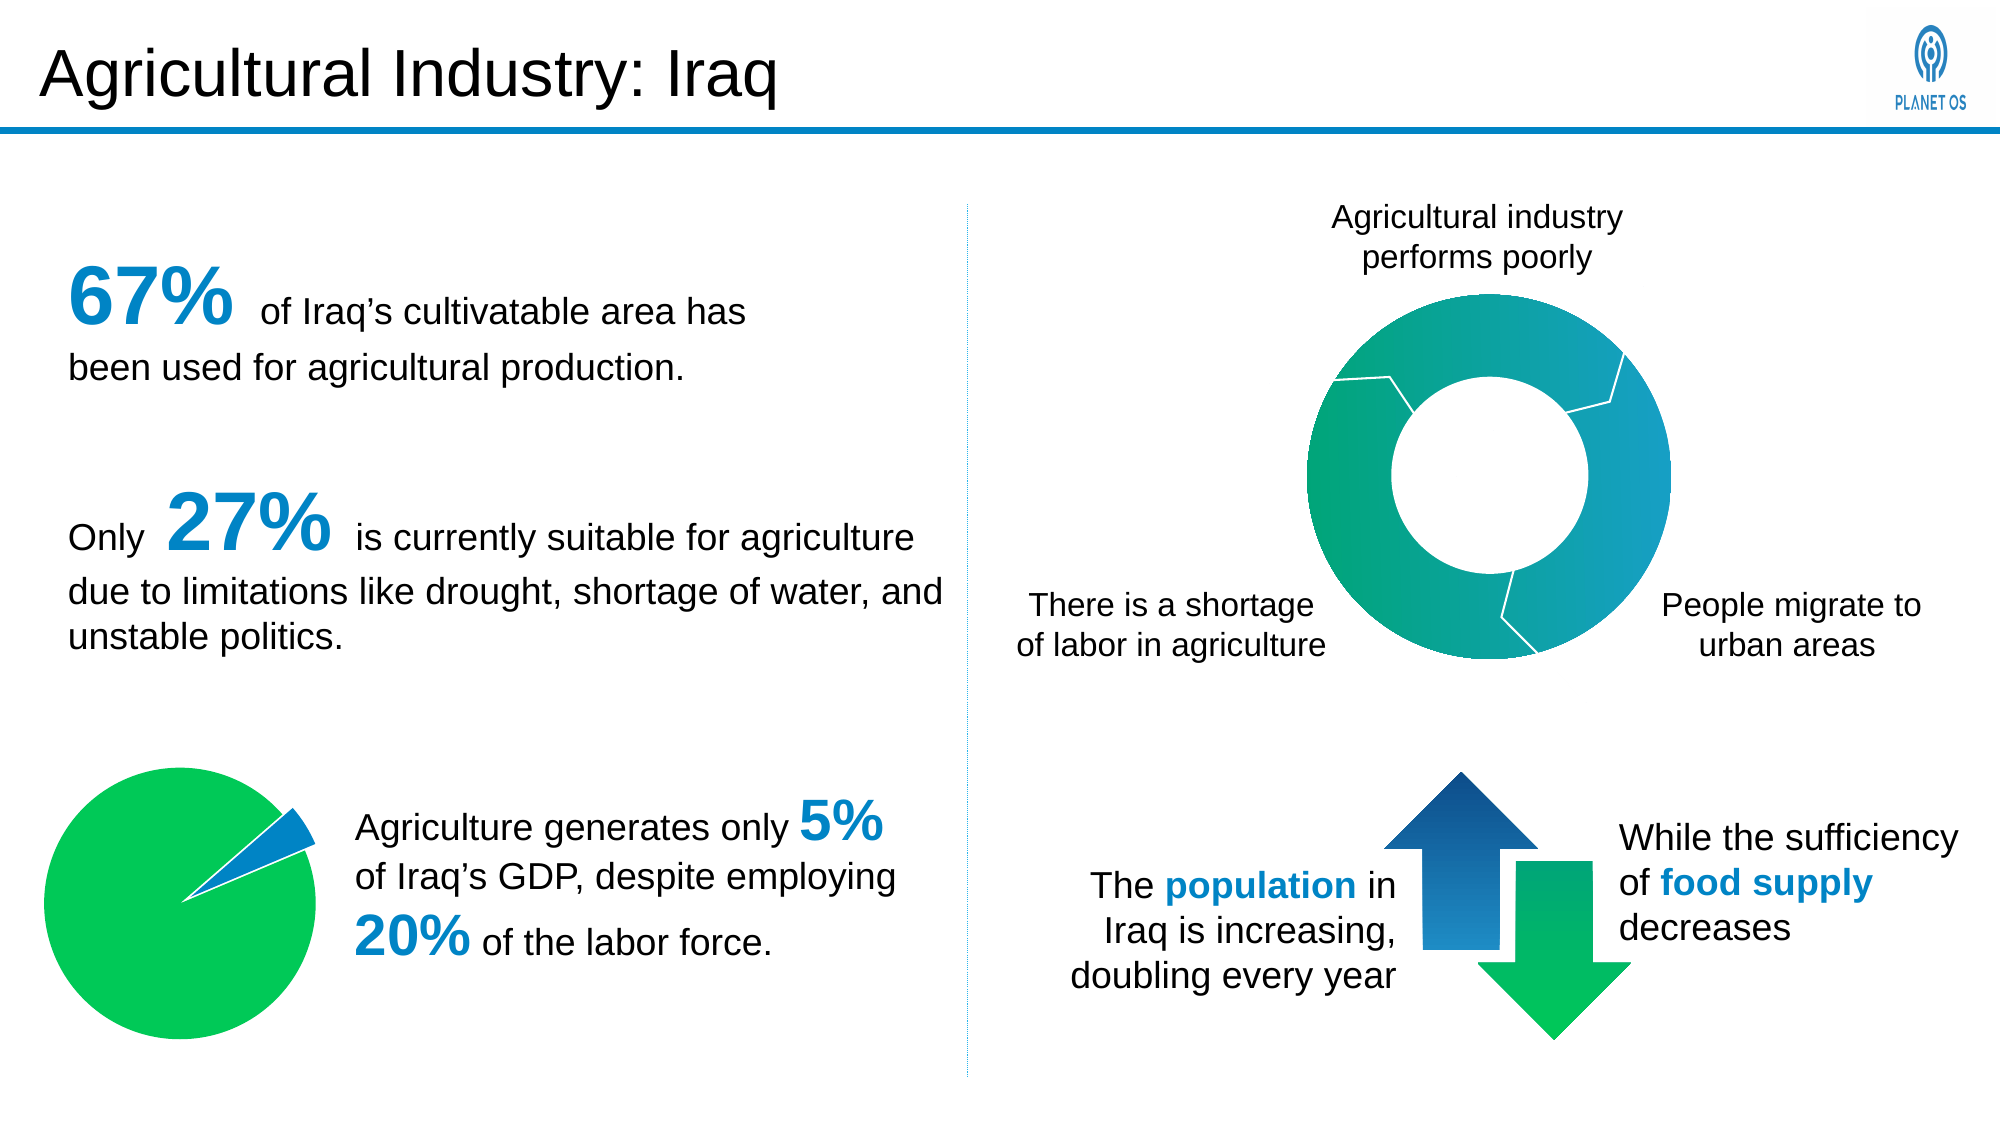

Agricultural Industry: Iraq
Agricultural industry performs poorly
67% of Iraq’s cultivatable area has been used for agricultural production.

Only  27% is currently suitable for agriculture due to limitations like drought, shortage of water, and unstable politics.
People migrate to urban areas
There is a shortage of labor in agriculture

### Chart

| Category | Sales |
|---|---|
| 1st Qtr | 5.0 |
| 2nd Qtr | 95.0 |

Agriculture generates only 5%
of Iraq’s GDP, despite employing
20% of the labor force.
While the sufficiency of food supply decreases
The population in Iraq is increasing, doubling every year